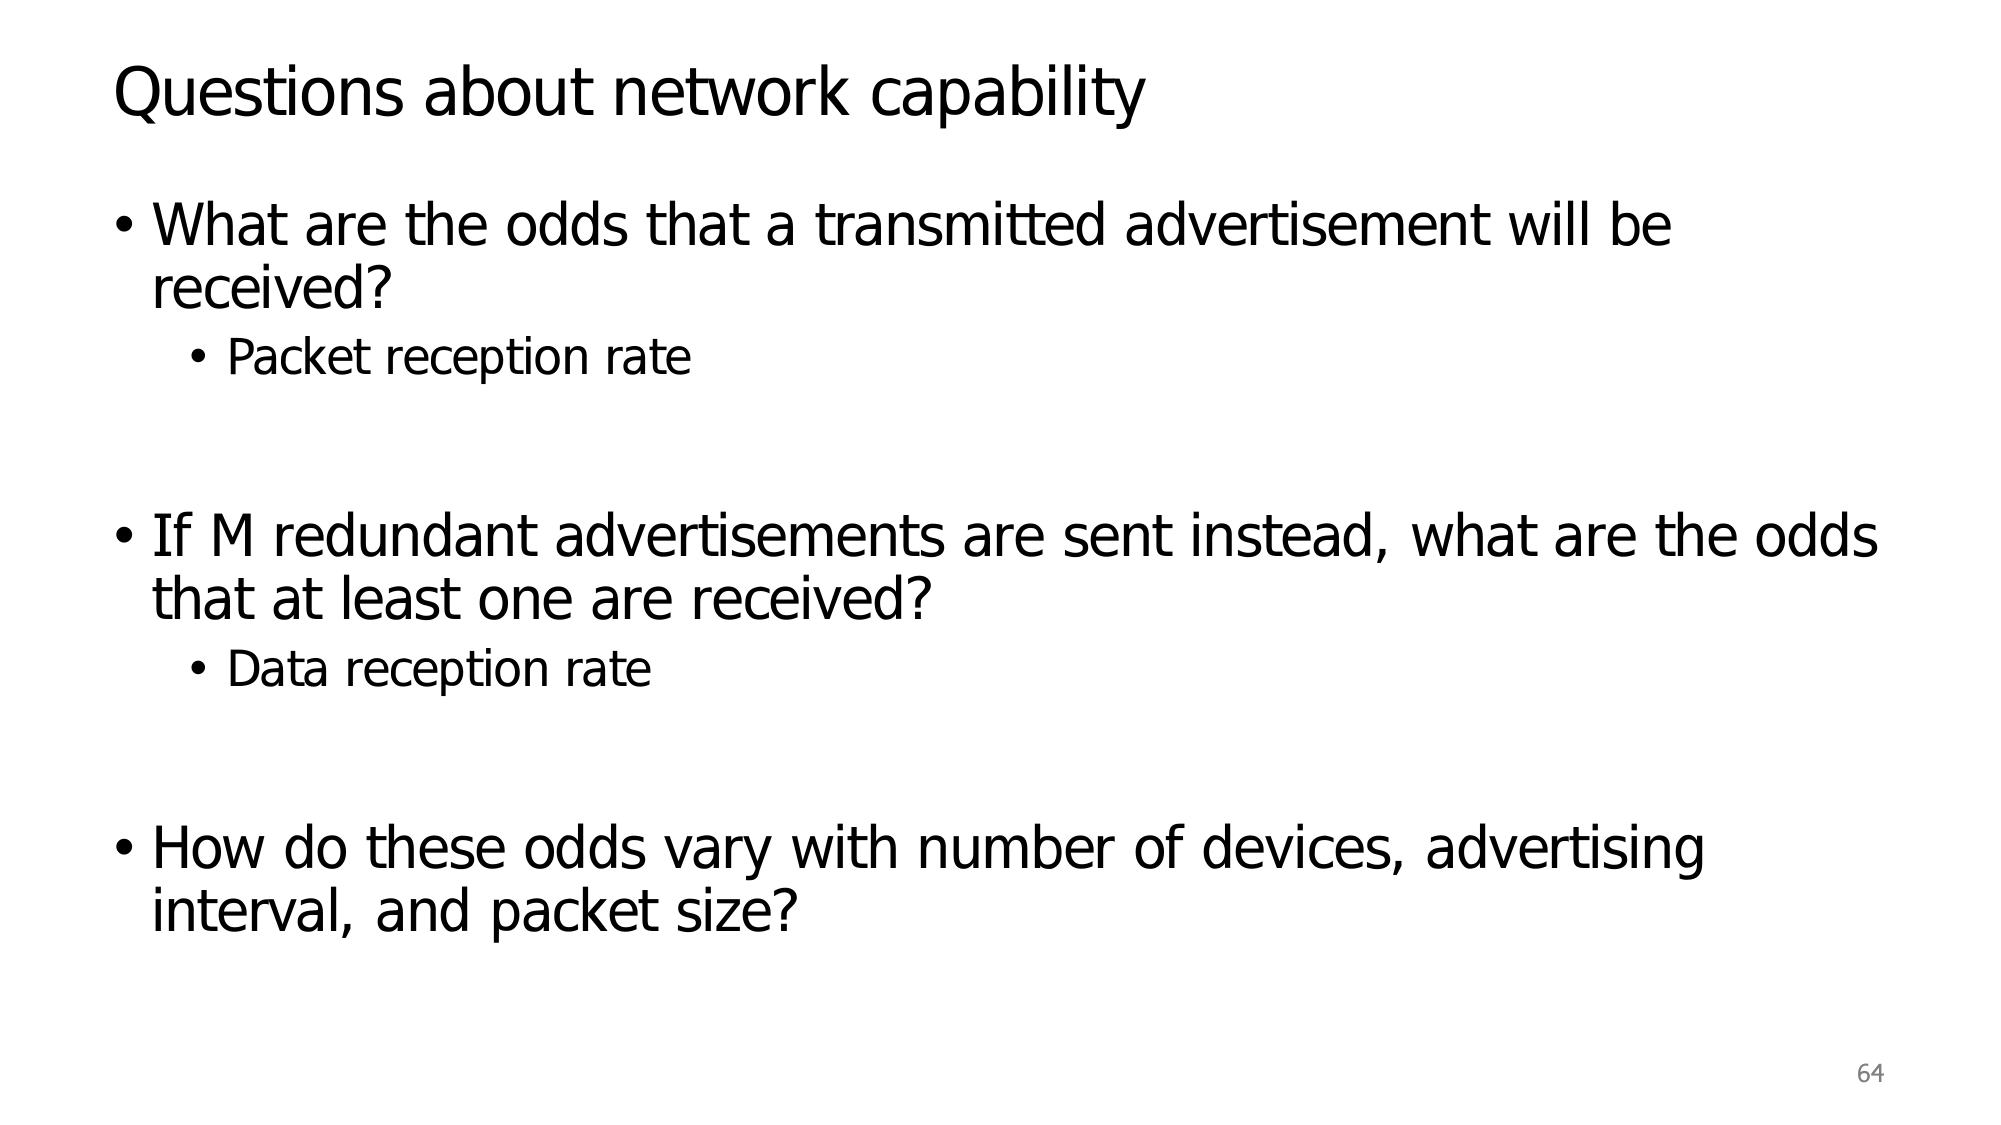

# Questions about network capability
What are the odds that a transmitted advertisement will be received?
Packet reception rate

If M redundant advertisements are sent instead, what are the odds that at least one are received?
Data reception rate

How do these odds vary with number of devices, advertising interval, and packet size?
64